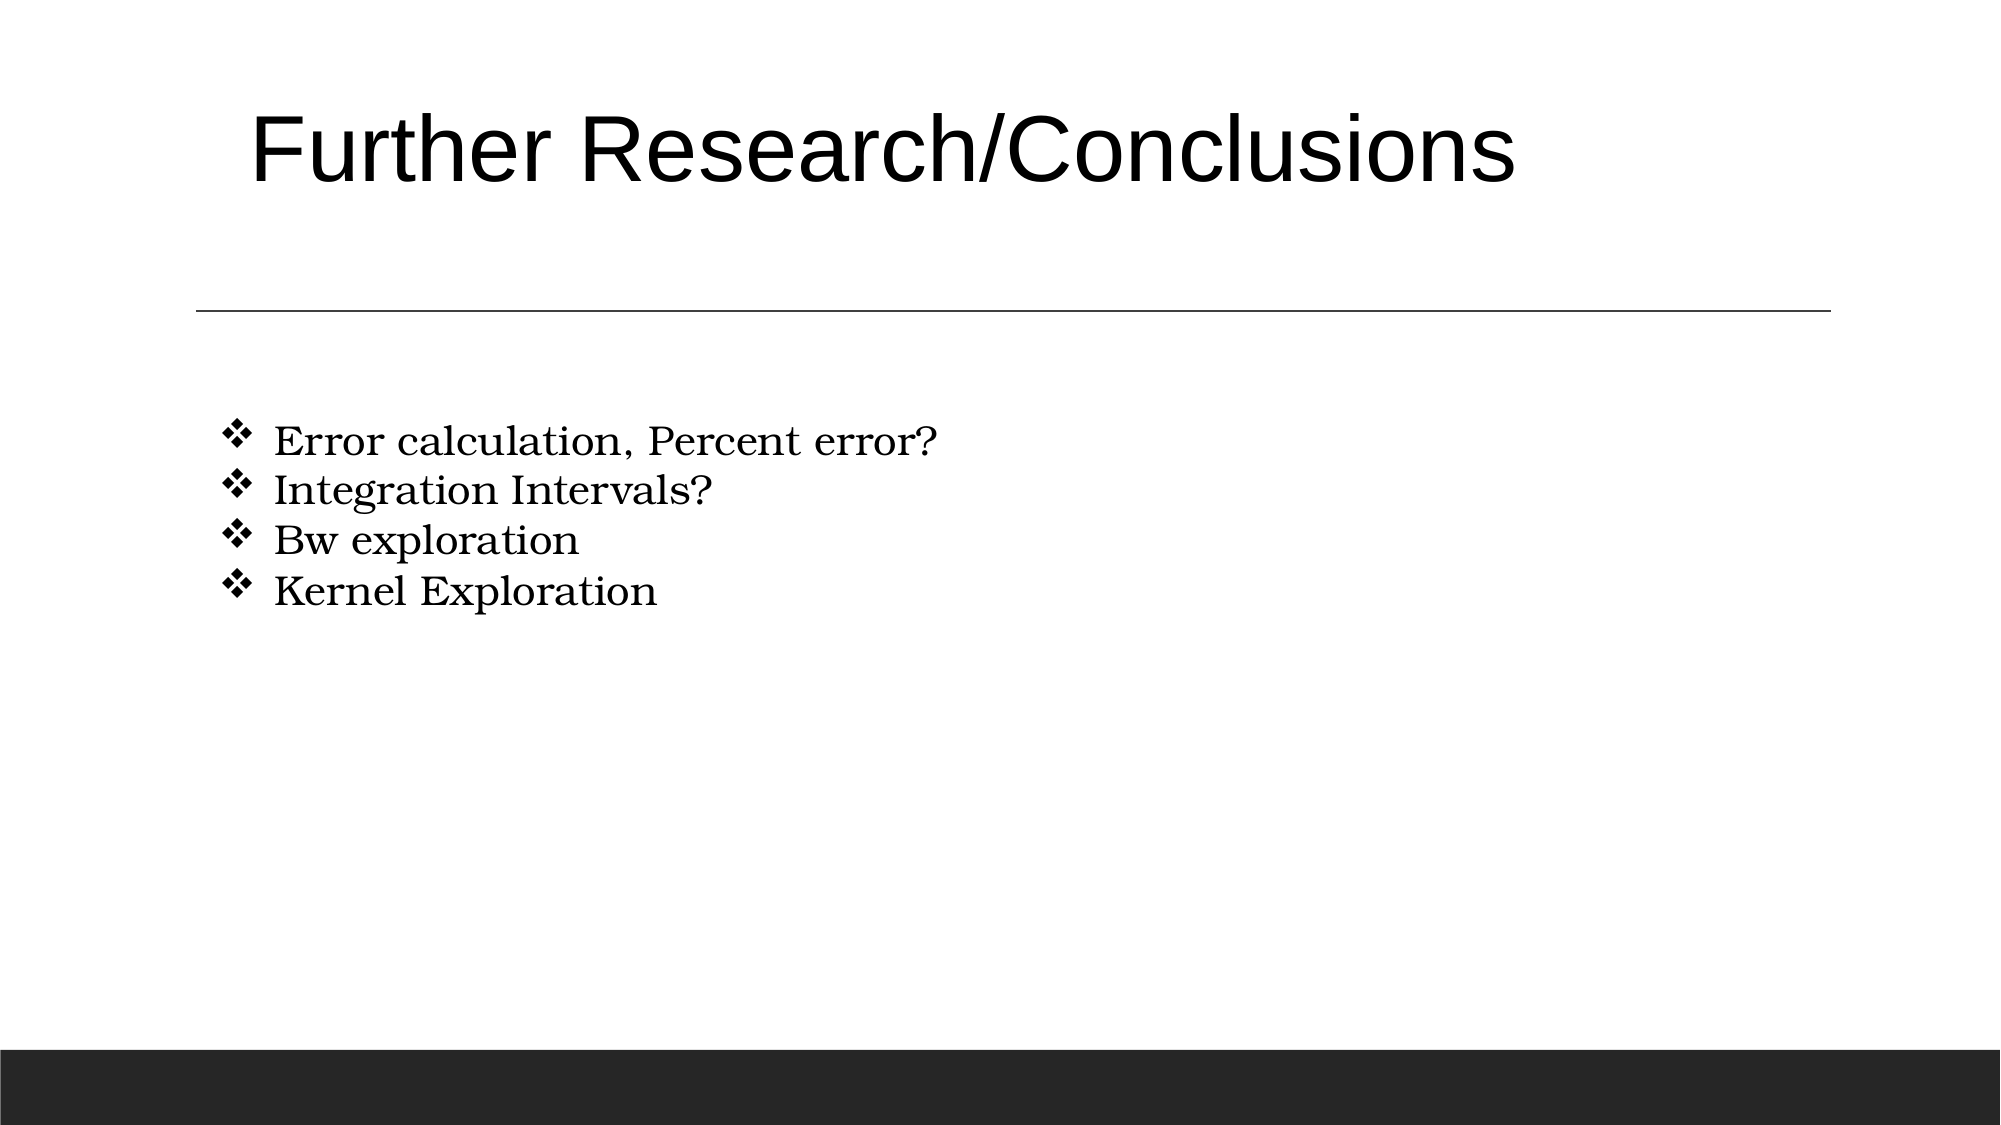

Further Research/Conclusions
Error calculation, Percent error?
Integration Intervals?
Bw exploration
Kernel Exploration